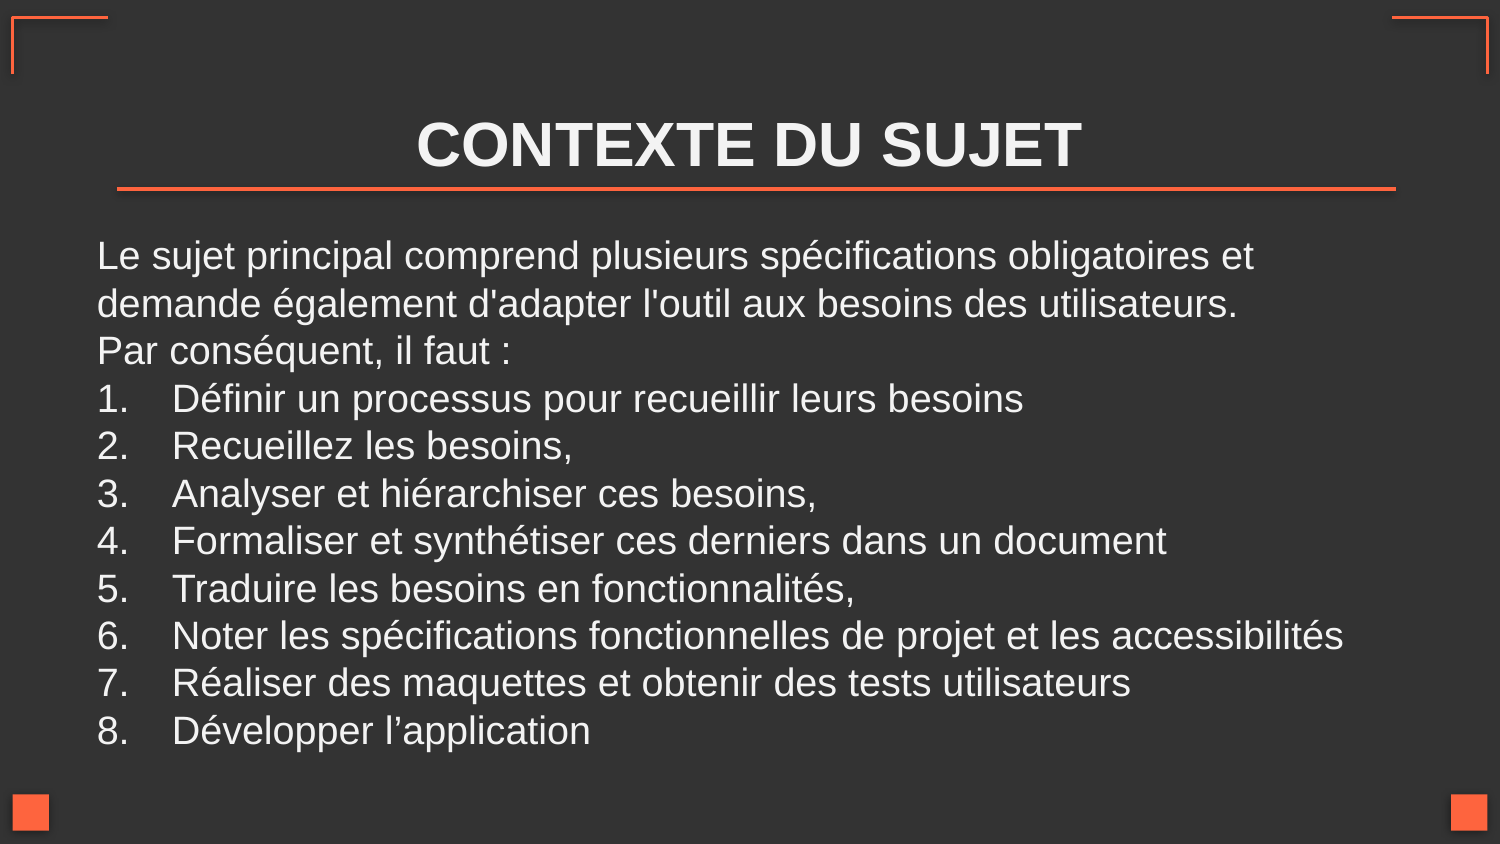

# CONTEXTE DU SUJET
Le sujet principal comprend plusieurs spécifications obligatoires et demande également d'adapter l'outil aux besoins des utilisateurs.
Par conséquent, il faut :
Définir un processus pour recueillir leurs besoins
Recueillez les besoins,
Analyser et hiérarchiser ces besoins,
Formaliser et synthétiser ces derniers dans un document
Traduire les besoins en fonctionnalités,
Noter les spécifications fonctionnelles de projet et les accessibilités
Réaliser des maquettes et obtenir des tests utilisateurs
Développer l’application